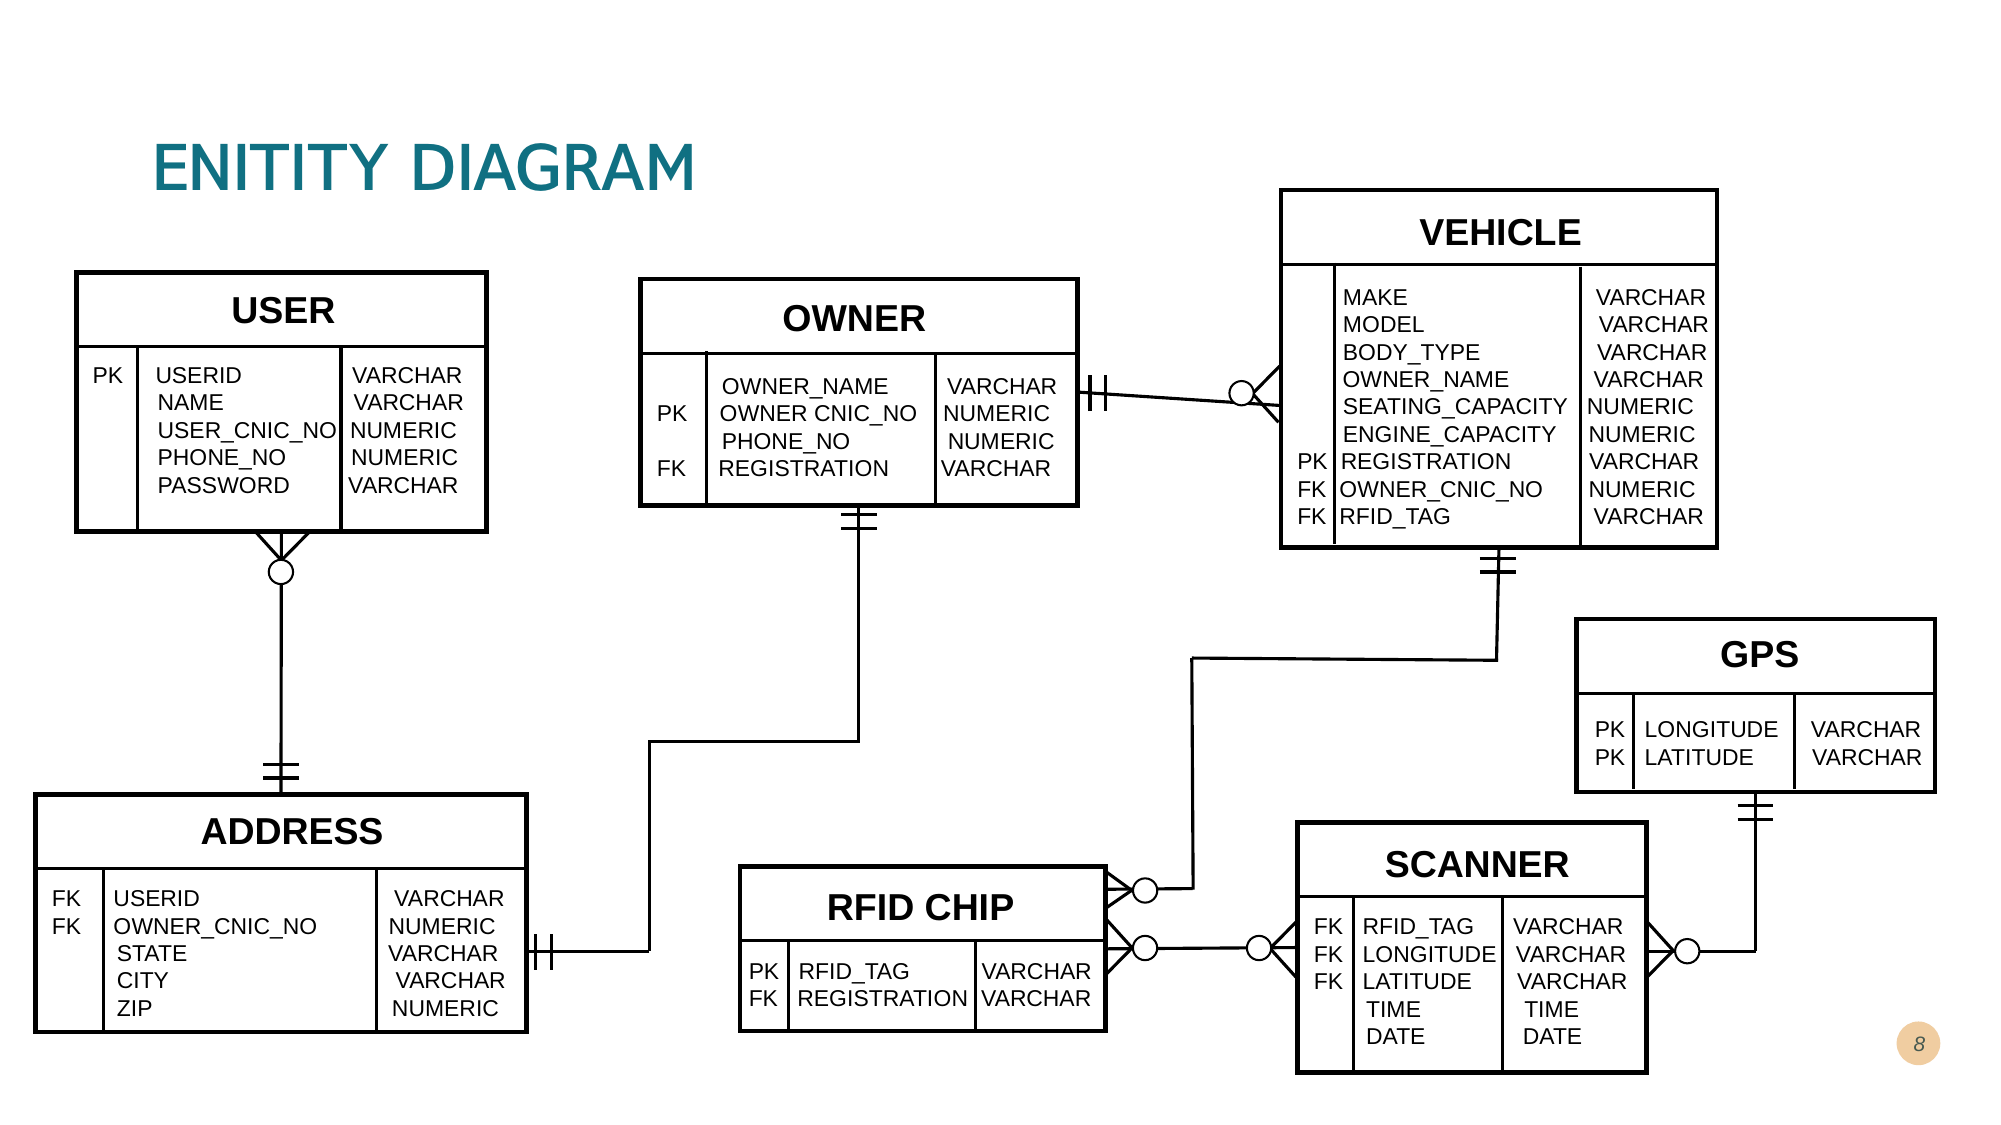

# ENITITY DIAGRAM

VEHICLE

       MAKE                             VARCHAR
       MODEL                           VARCHAR
       BODY_TYPE                  VARCHAR
       OWNER_NAME             VARCHAR
       SEATING_CAPACITY   NUMERIC
       ENGINE_CAPACITY     NUMERIC
PK  REGISTRATION            VARCHAR
FK  OWNER_CNIC_NO       NUMERIC
FK  RFID_TAG                      VARCHAR

USER
OWNER
PK     USERID                 VARCHAR
          NAME                    VARCHAR
          USER_CNIC_NO  NUMERIC
          PHONE_NO          NUMERIC
          PASSWORD         VARCHAR
          OWNER_NAME         VARCHAR
PK     OWNER CNIC_NO    NUMERIC
          PHONE_NO               NUMERIC
FK     REGISTRATION        VARCHAR

GPS
PK   LONGITUDE     VARCHAR
PK   LATITUDE         VARCHAR

ADDRESS

SCANNER

RFID CHIP
FK     USERID                              VARCHAR
FK     OWNER_CNIC_NO           NUMERIC
          STATE                               VARCHAR
          CITY                                   VARCHAR
          ZIP                                     NUMERIC

FK   RFID_TAG      VARCHAR
FK   LONGITUDE   VARCHAR
FK   LATITUDE       VARCHAR
        TIME                TIME
        DATE               DATE

PK   RFID_TAG           VARCHAR
FK   REGISTRATION  VARCHAR
8